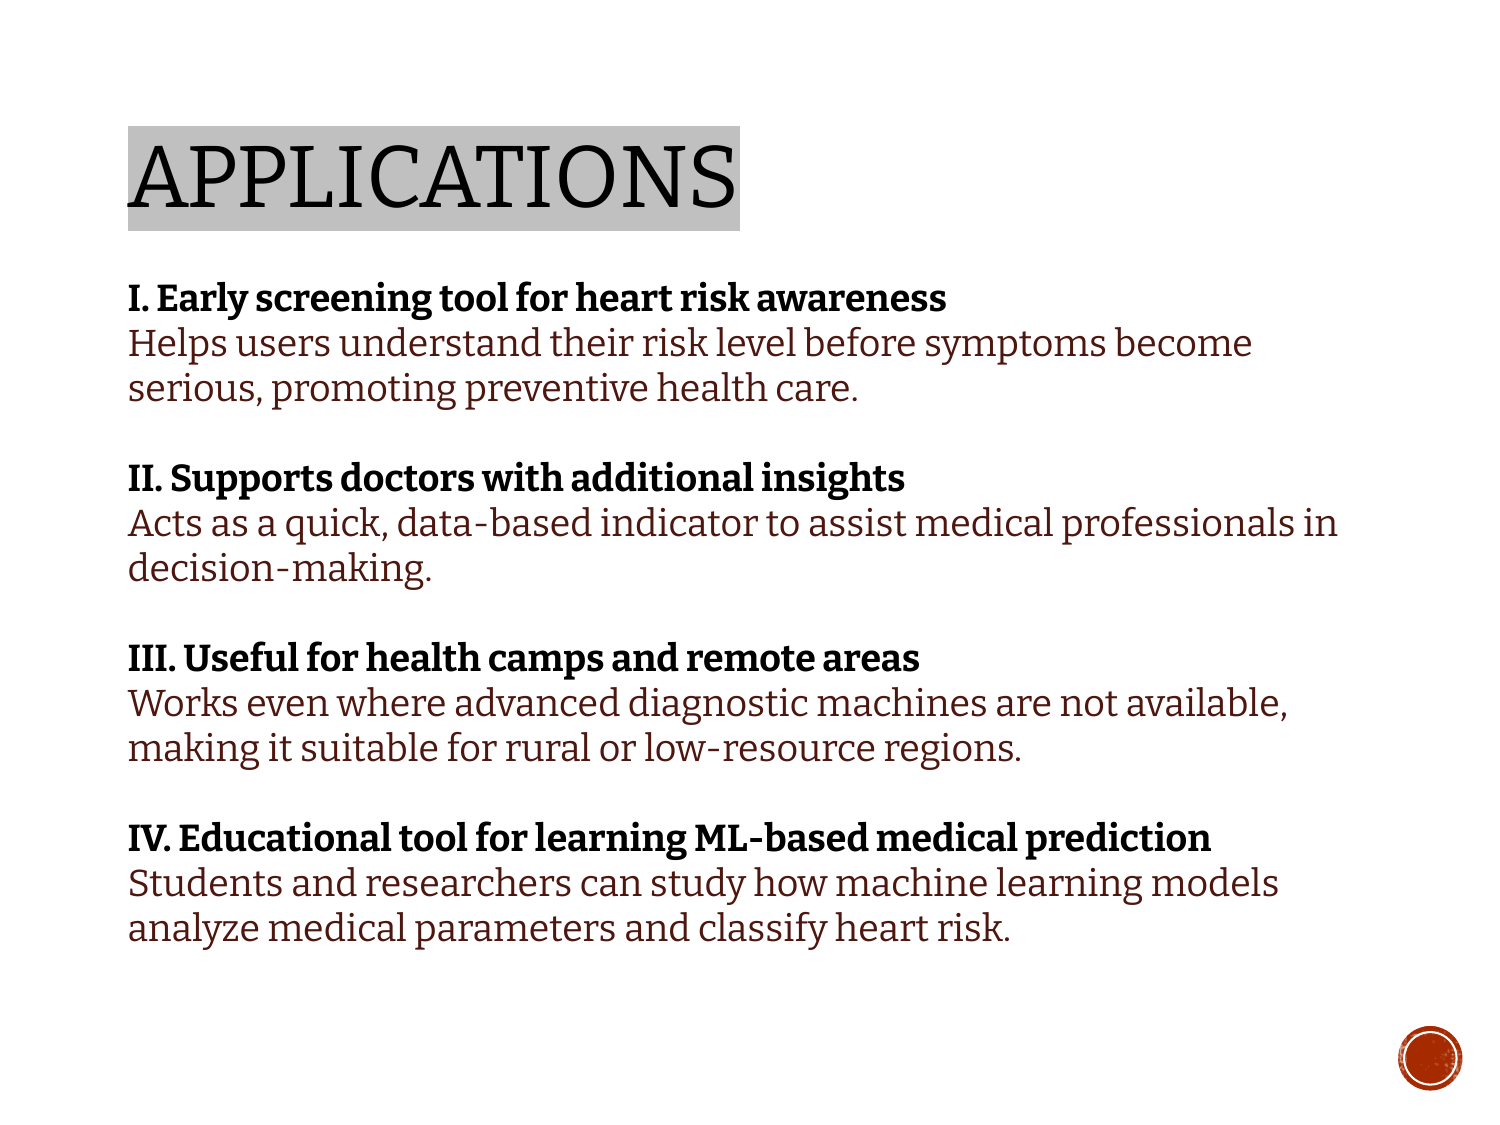

# Applications
I. Early screening tool for heart risk awareness
Helps users understand their risk level before symptoms become serious, promoting preventive health care.

II. Supports doctors with additional insights
Acts as a quick, data-based indicator to assist medical professionals in decision-making.

III. Useful for health camps and remote areas
Works even where advanced diagnostic machines are not available, making it suitable for rural or low-resource regions.

IV. Educational tool for learning ML-based medical prediction
Students and researchers can study how machine learning models analyze medical parameters and classify heart risk.